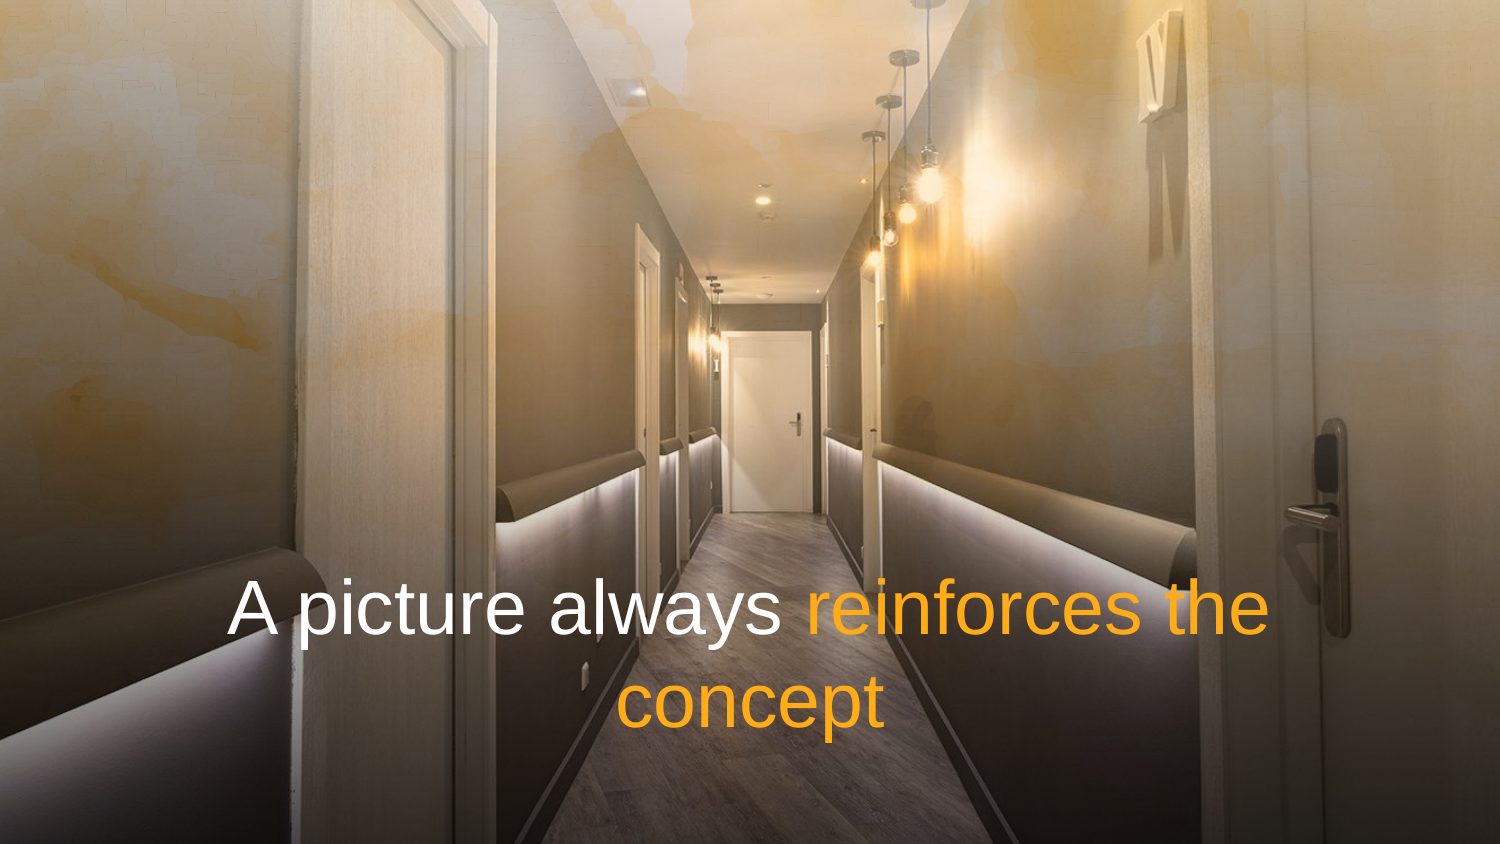

# A picture always reinforces the concept